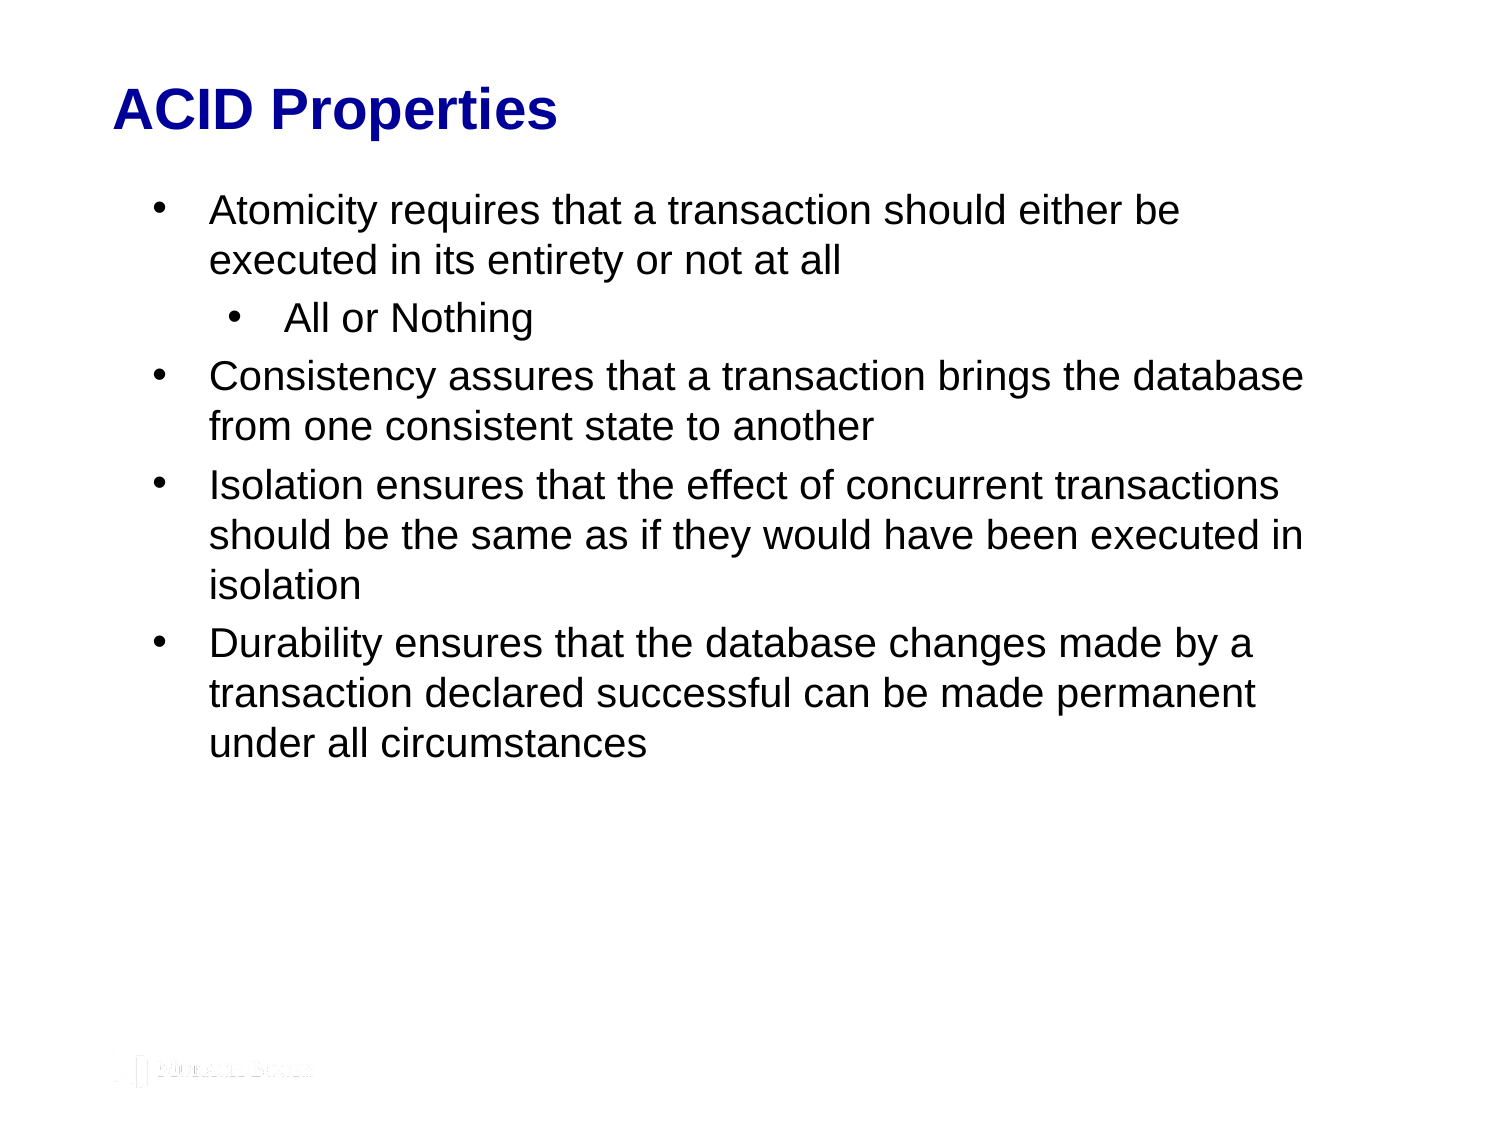

# ACID Properties
Atomicity requires that a transaction should either be executed in its entirety or not at all
All or Nothing
Consistency assures that a transaction brings the database from one consistent state to another
Isolation ensures that the effect of concurrent transactions should be the same as if they would have been executed in isolation
Durability ensures that the database changes made by a transaction declared successful can be made permanent under all circumstances
© 2019, Mike Murach & Associates, Inc.
Murach's C++ Programming

C14, Slide 159